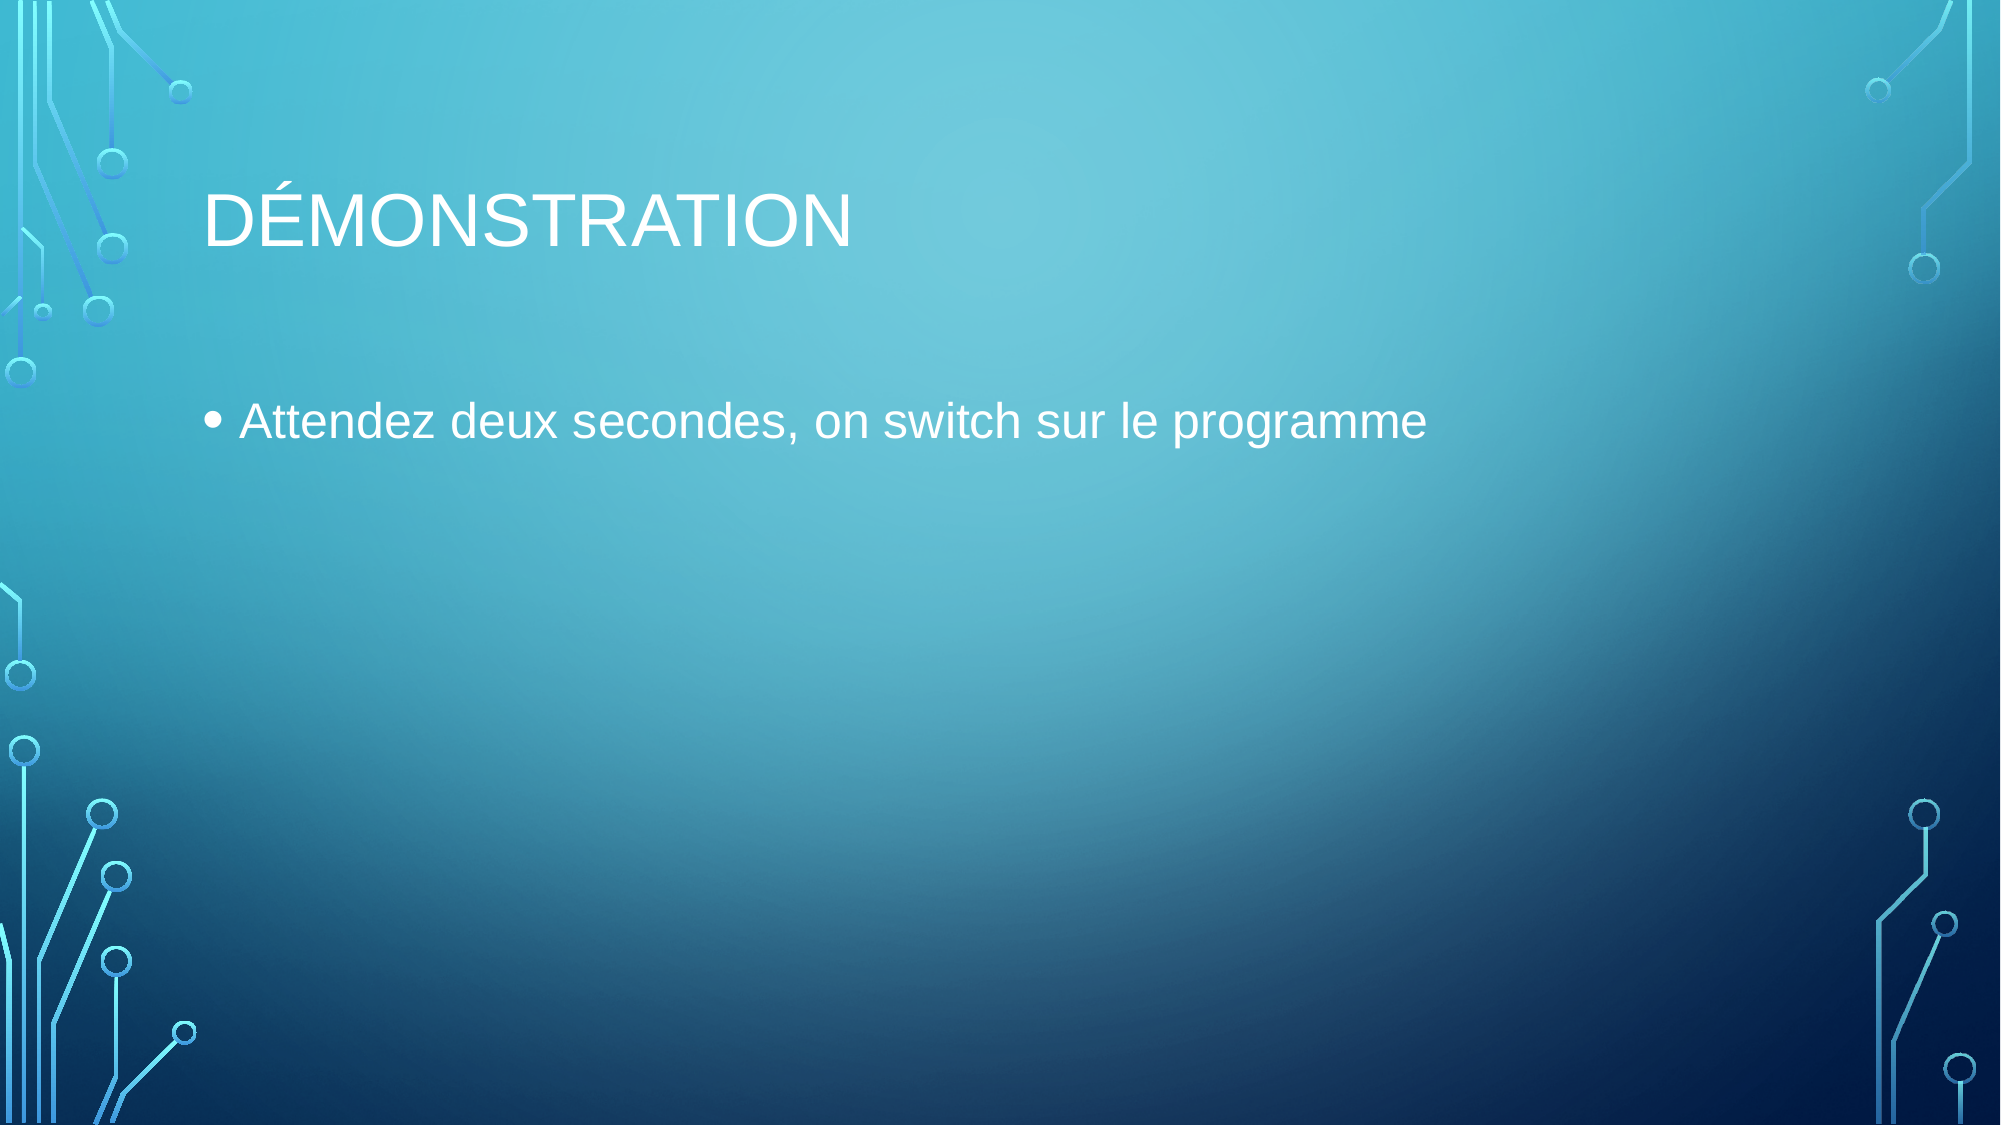

# démonstration
Attendez deux secondes, on switch sur le programme